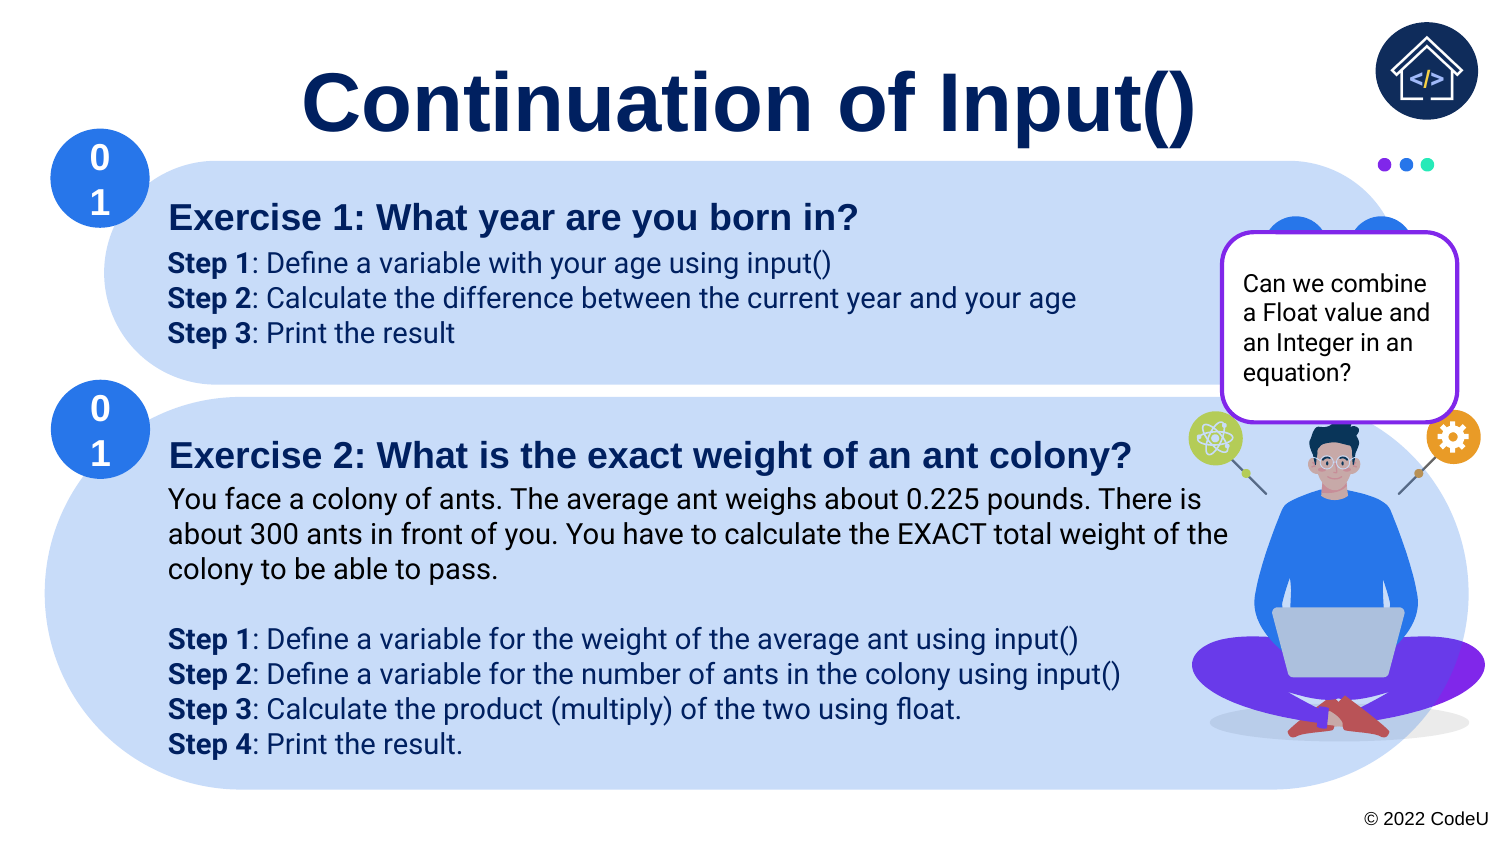

# Continuation of Input()
01

Exercise 1: What year are you born in?
Step 1: Define a variable with your age using input()
Step 2: Calculate the difference between the current year and your age
Step 3: Print the result

Can we combine a Float value and an Integer in an equation?
01

Exercise 2: What is the exact weight of an ant colony?

You face a colony of ants. The average ant weighs about 0.225 pounds. There is about 300 ants in front of you. You have to calculate the EXACT total weight of the colony to be able to pass.

Step 1: Define a variable for the weight of the average ant using input()
Step 2: Define a variable for the number of ants in the colony using input()
Step 3: Calculate the product (multiply) of the two using float.
Step 4: Print the result.